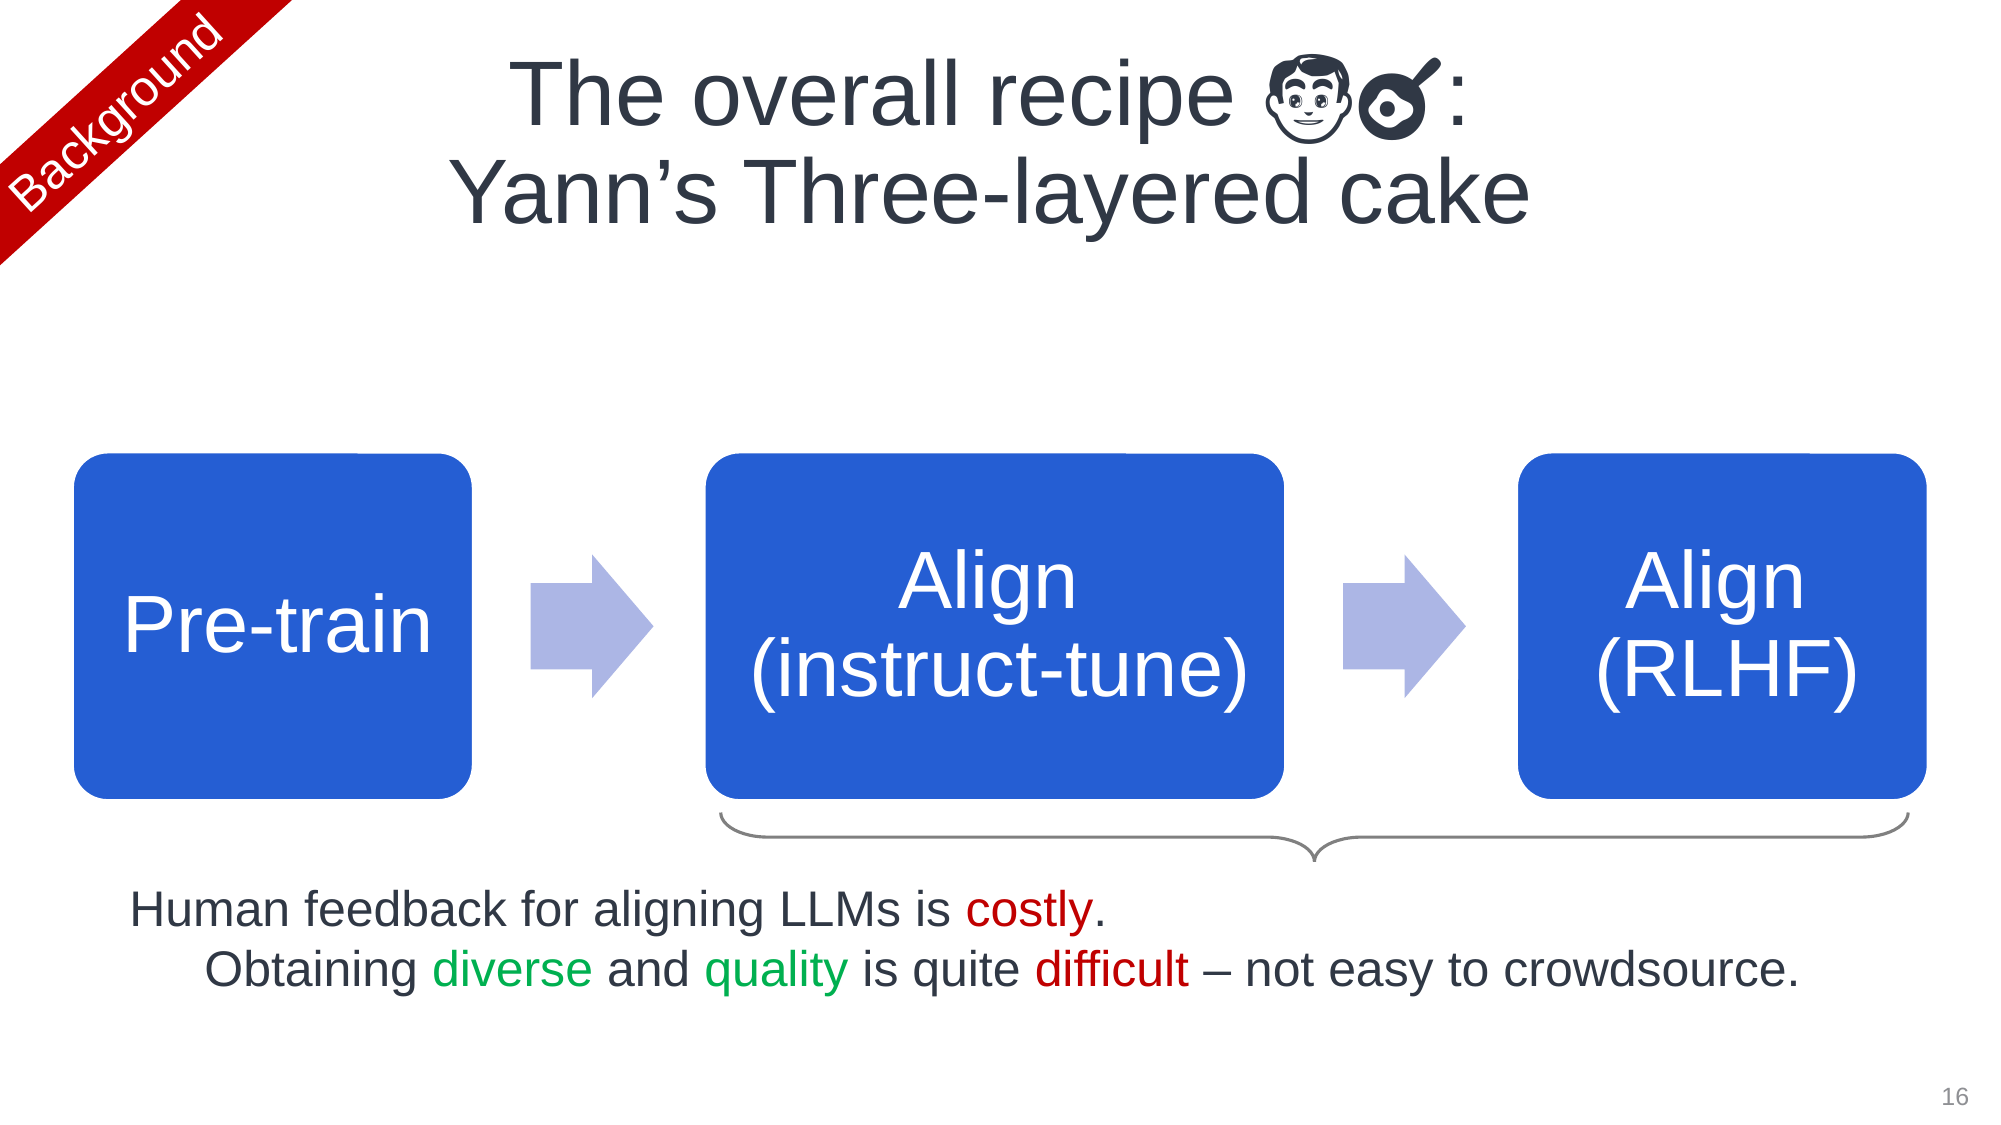

# The overall recipe 👨‍🍳: Yann’s Three-layered cake
Background

Pre-train

Align
(instruct-tune)

Align
(RLHF)
Human feedback for aligning LLMs is costly.
Obtaining diverse and quality is quite difficult – not easy to crowdsource.
16